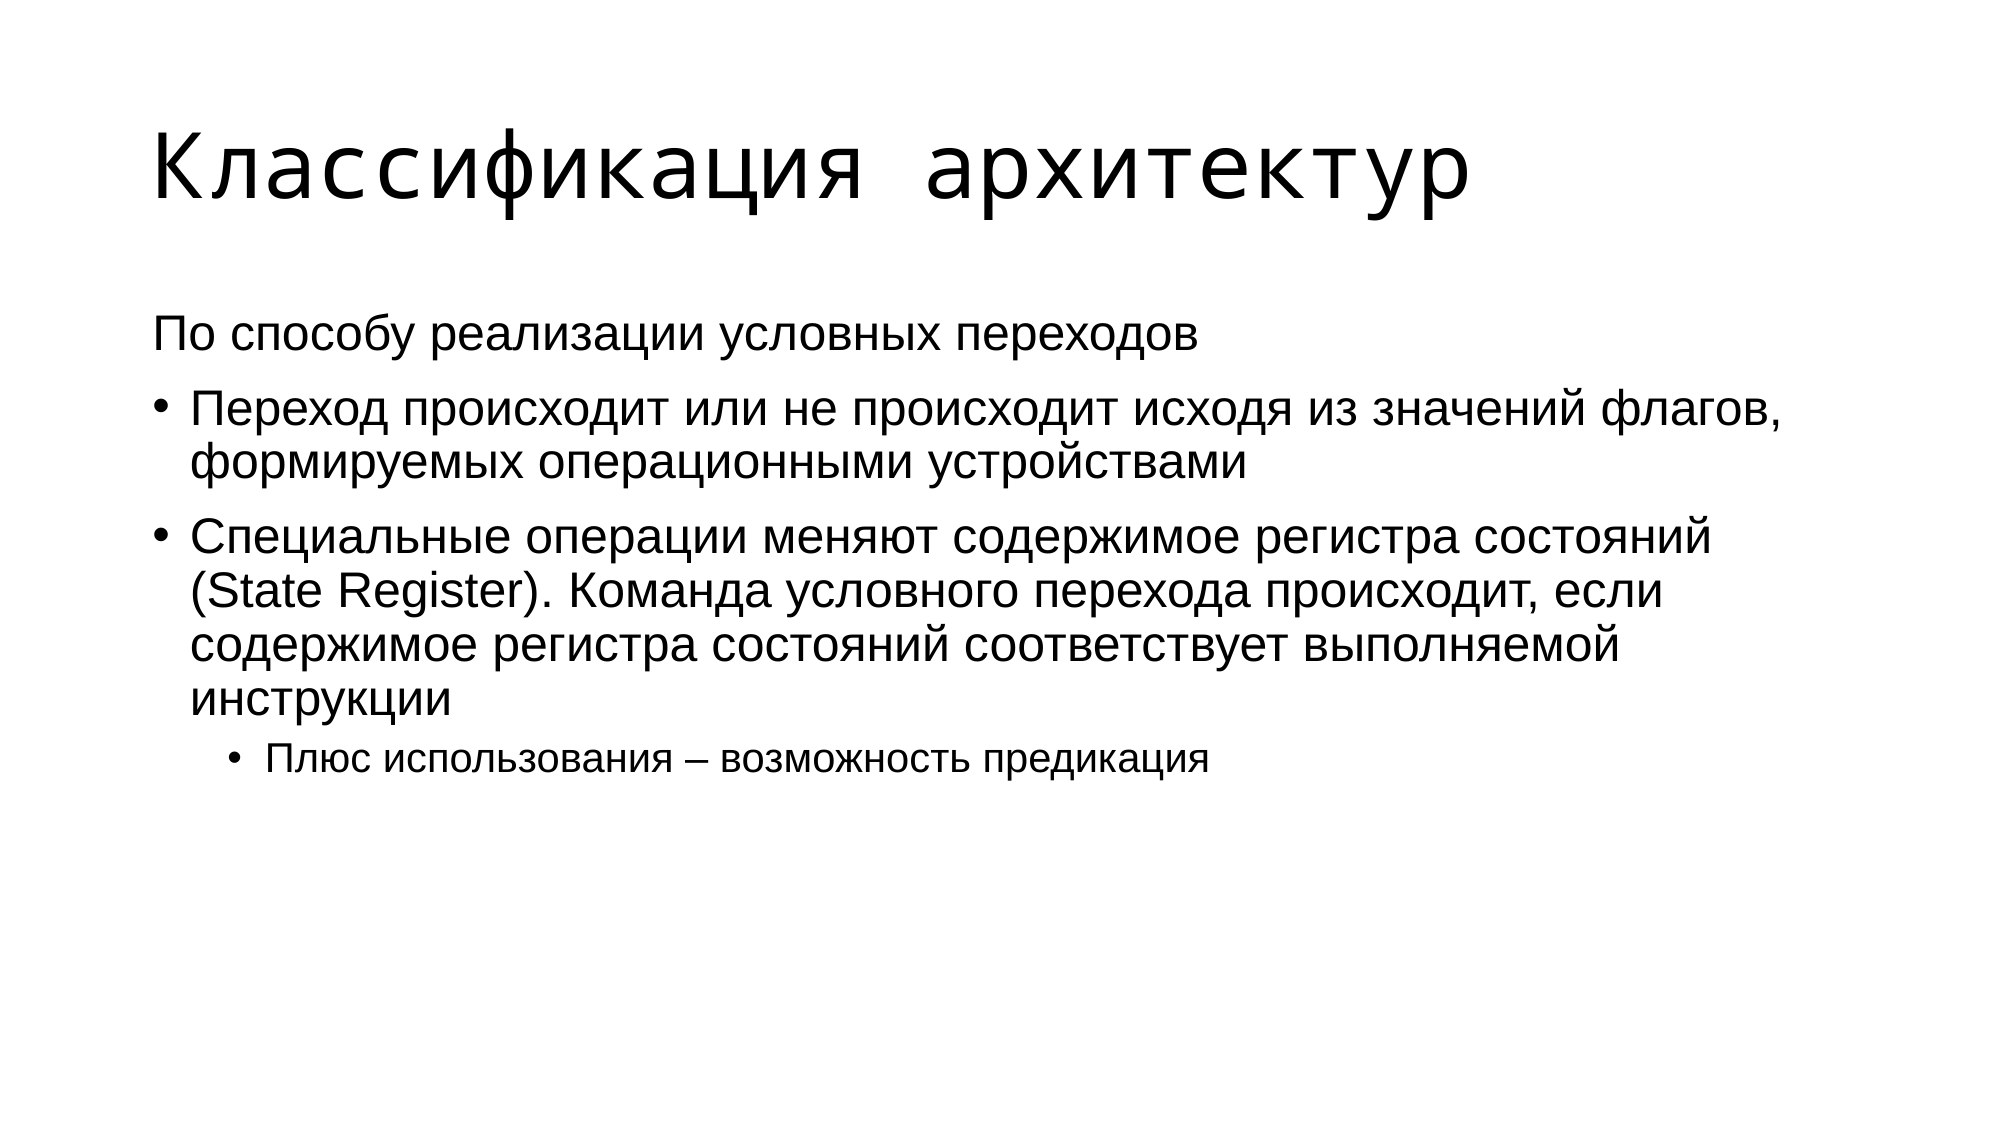

# Классификация архитектур
По способу реализации условных переходов
Переход происходит или не происходит исходя из значений флагов, формируемых операционными устройствами
Специальные операции меняют содержимое регистра состояний (State Register). Команда условного перехода происходит, если содержимое регистра состояний соответствует выполняемой инструкции
Плюс использования – возможность предикация